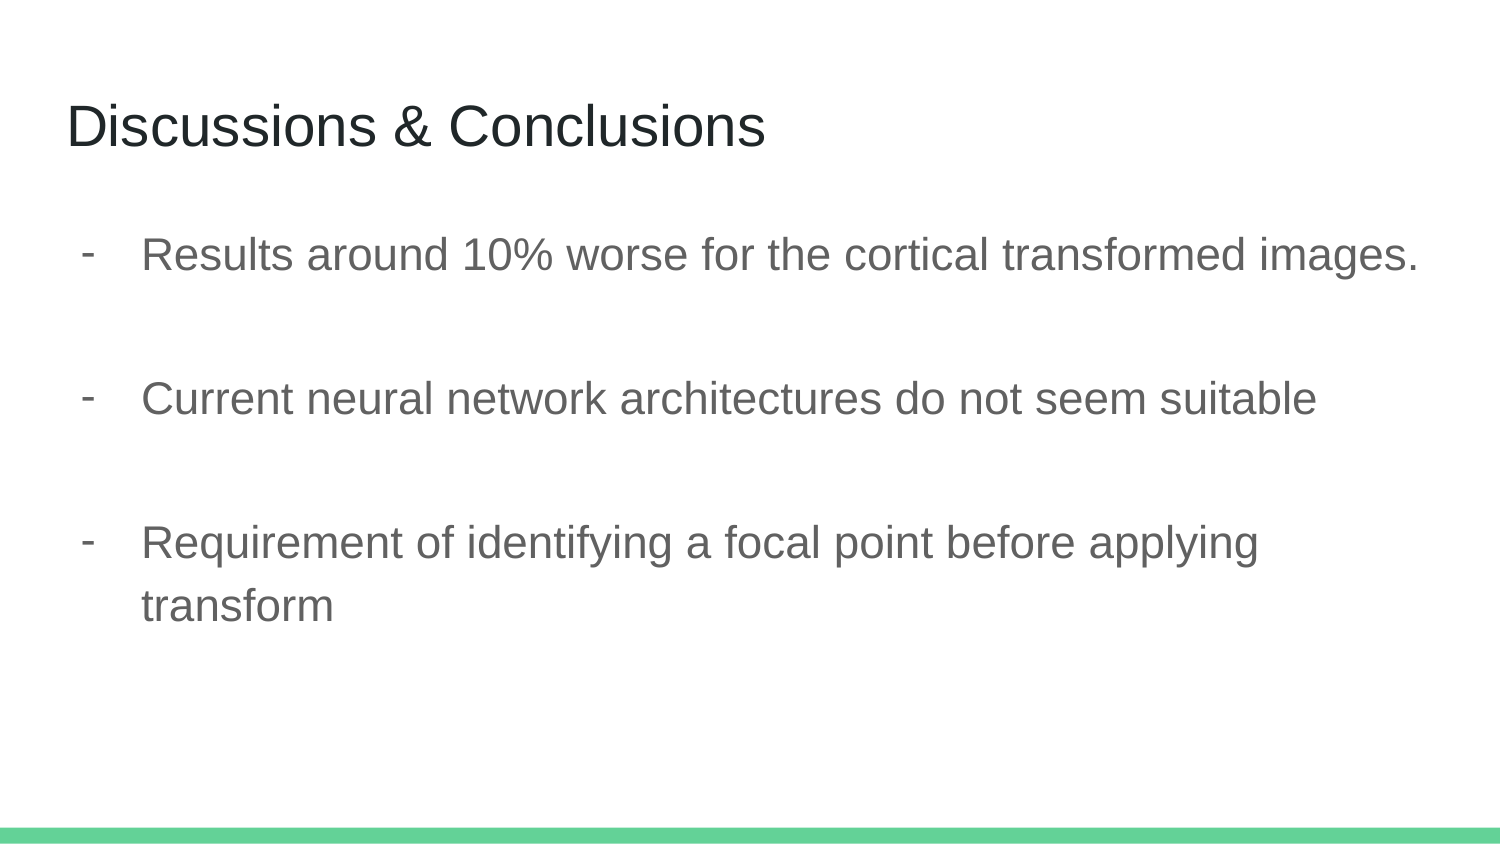

# Discussions & Conclusions
Results around 10% worse for the cortical transformed images.

Current neural network architectures do not seem suitable

Requirement of identifying a focal point before applying transform